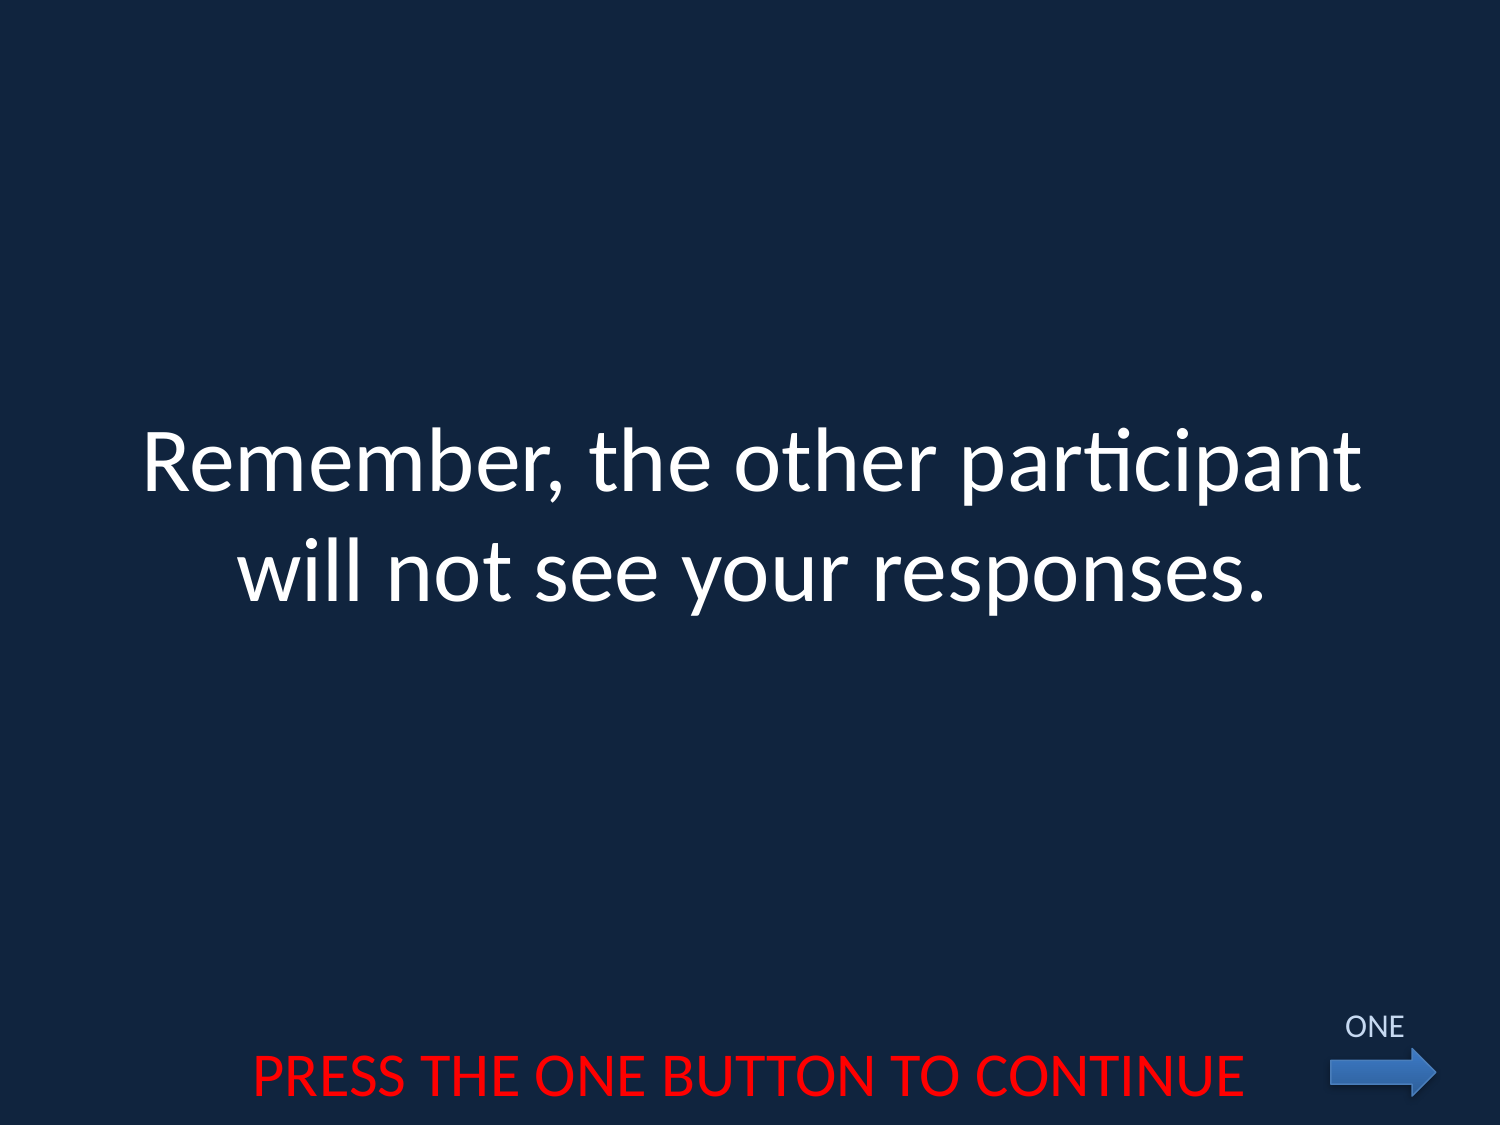

# Remember, the other participant will not see your responses.
ONE
PRESS THE ONE BUTTON TO CONTINUE